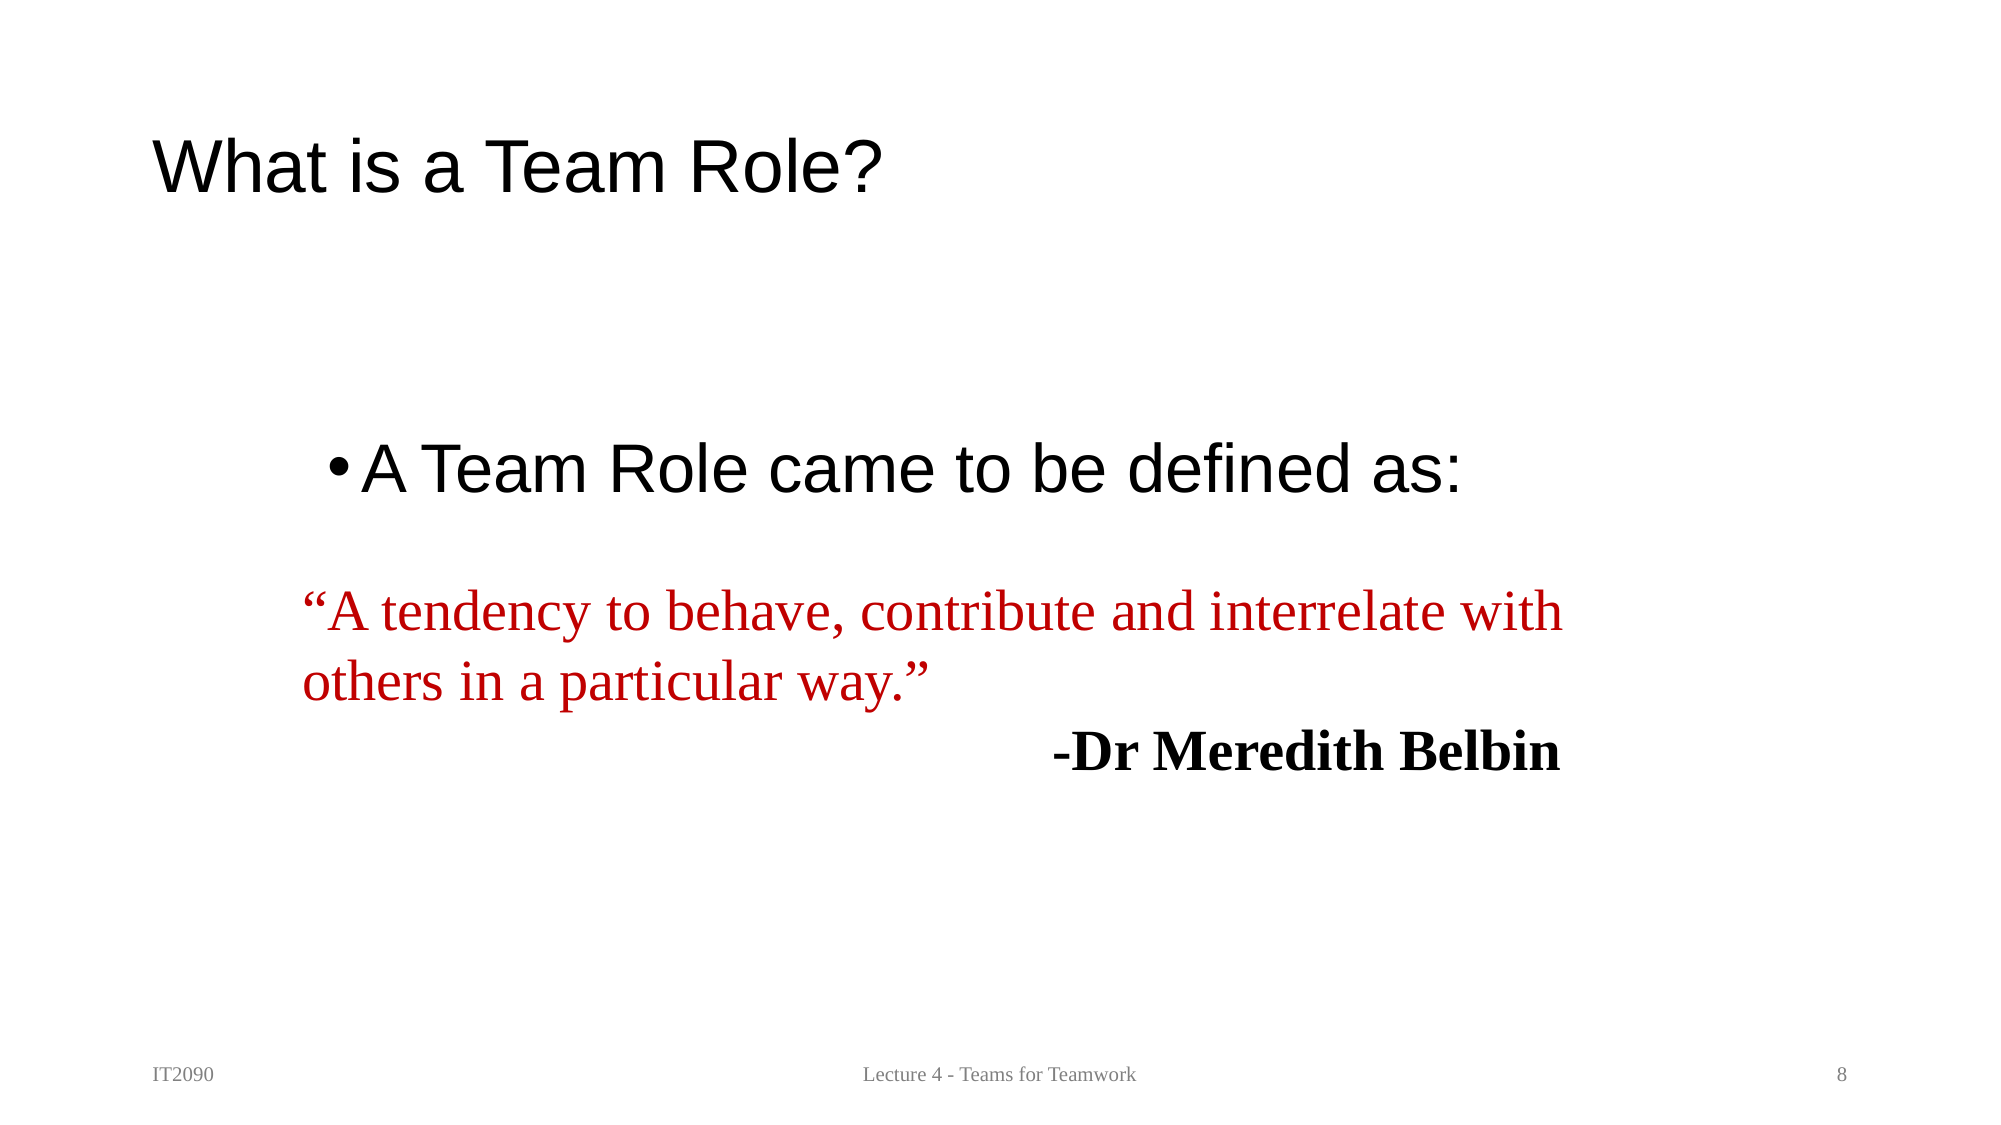

# What is a Team Role?
A Team Role came to be defined as:
“A tendency to behave, contribute and interrelate with others in a particular way.”
	-Dr Meredith Belbin

IT2090
Lecture 4 - Teams for Teamwork
8